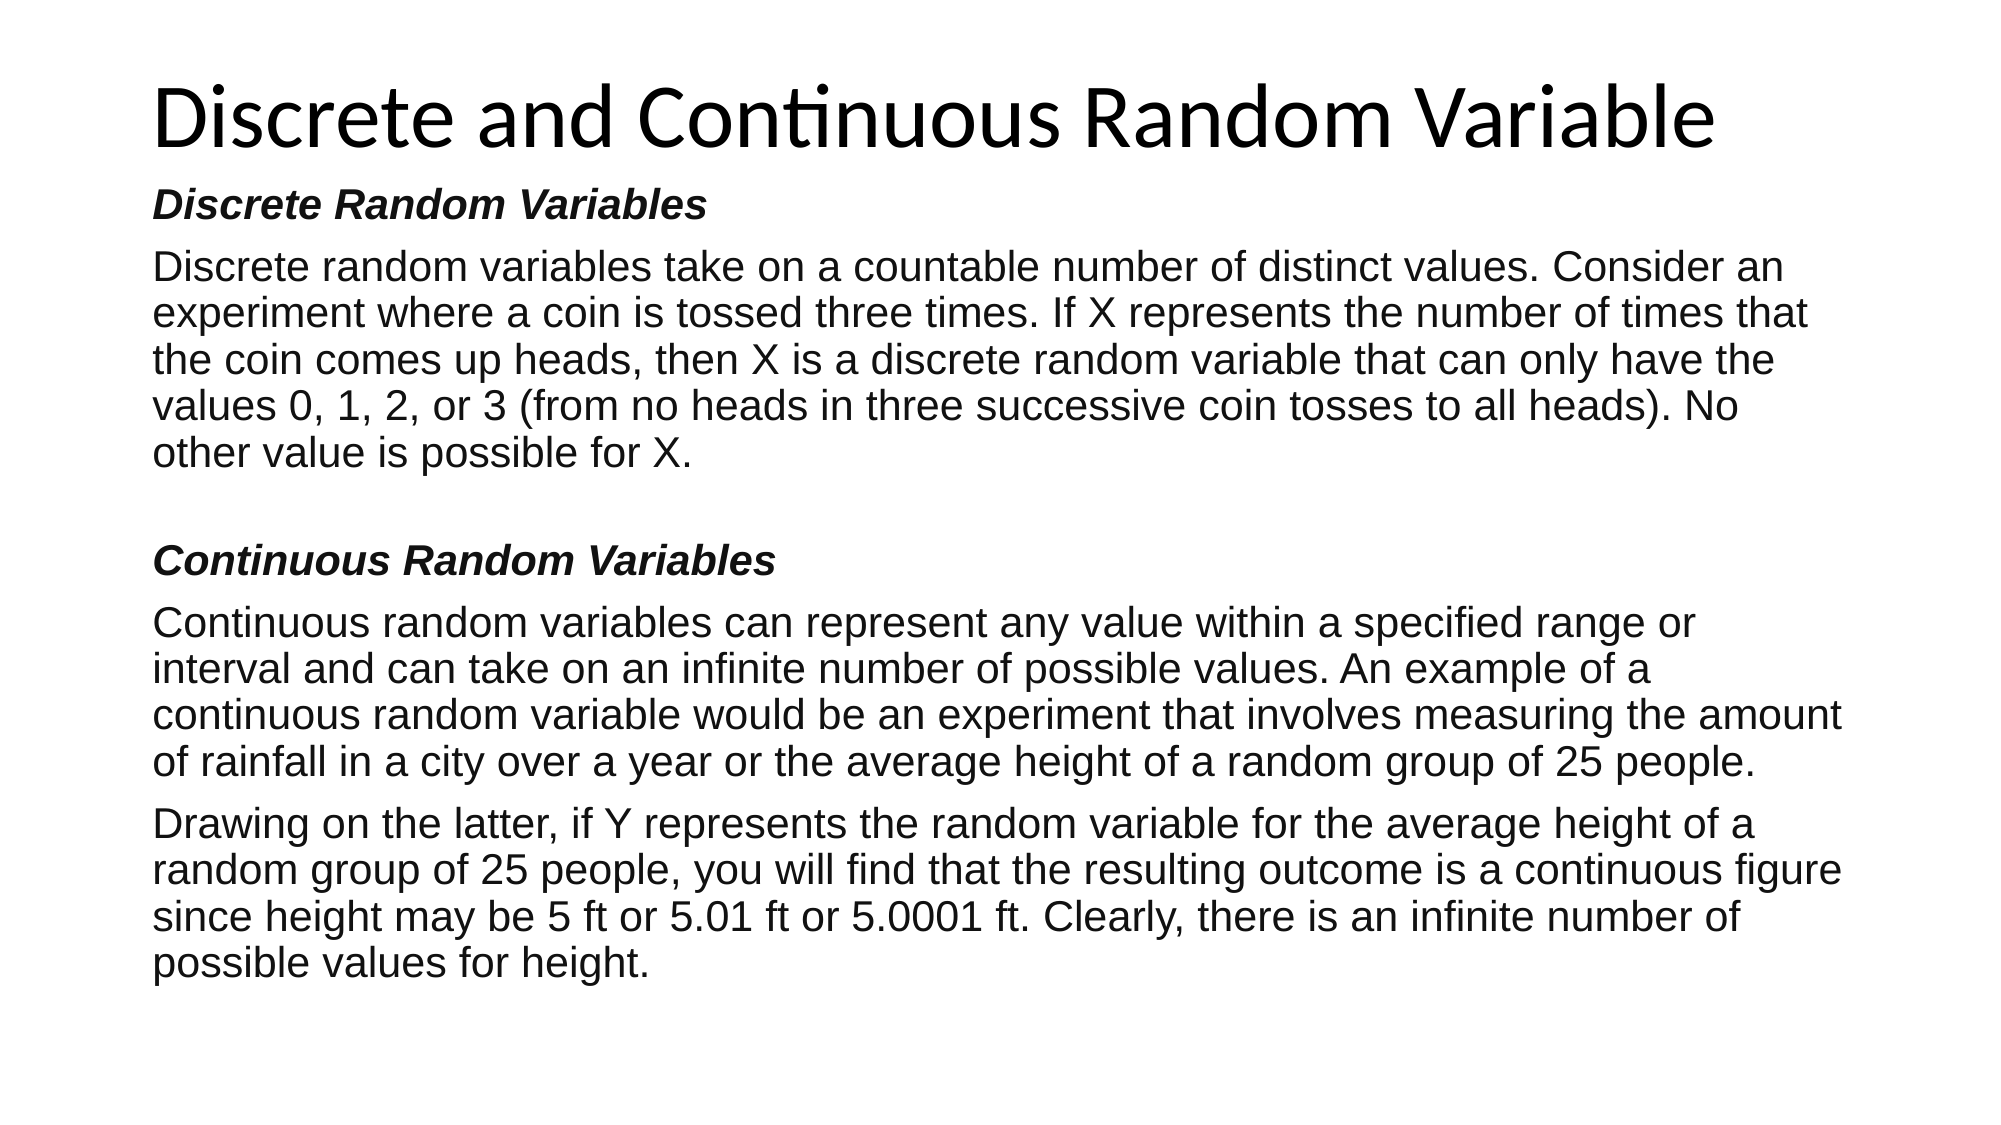

# Discrete and Continuous Random Variable
Discrete Random Variables
Discrete random variables take on a countable number of distinct values. Consider an experiment where a coin is tossed three times. If X represents the number of times that the coin comes up heads, then X is a discrete random variable that can only have the values 0, 1, 2, or 3 (from no heads in three successive coin tosses to all heads). No other value is possible for X.
Continuous Random Variables
Continuous random variables can represent any value within a specified range or interval and can take on an infinite number of possible values. An example of a continuous random variable would be an experiment that involves measuring the amount of rainfall in a city over a year or the average height of a random group of 25 people.
Drawing on the latter, if Y represents the random variable for the average height of a random group of 25 people, you will find that the resulting outcome is a continuous figure since height may be 5 ft or 5.01 ft or 5.0001 ft. Clearly, there is an infinite number of possible values for height.